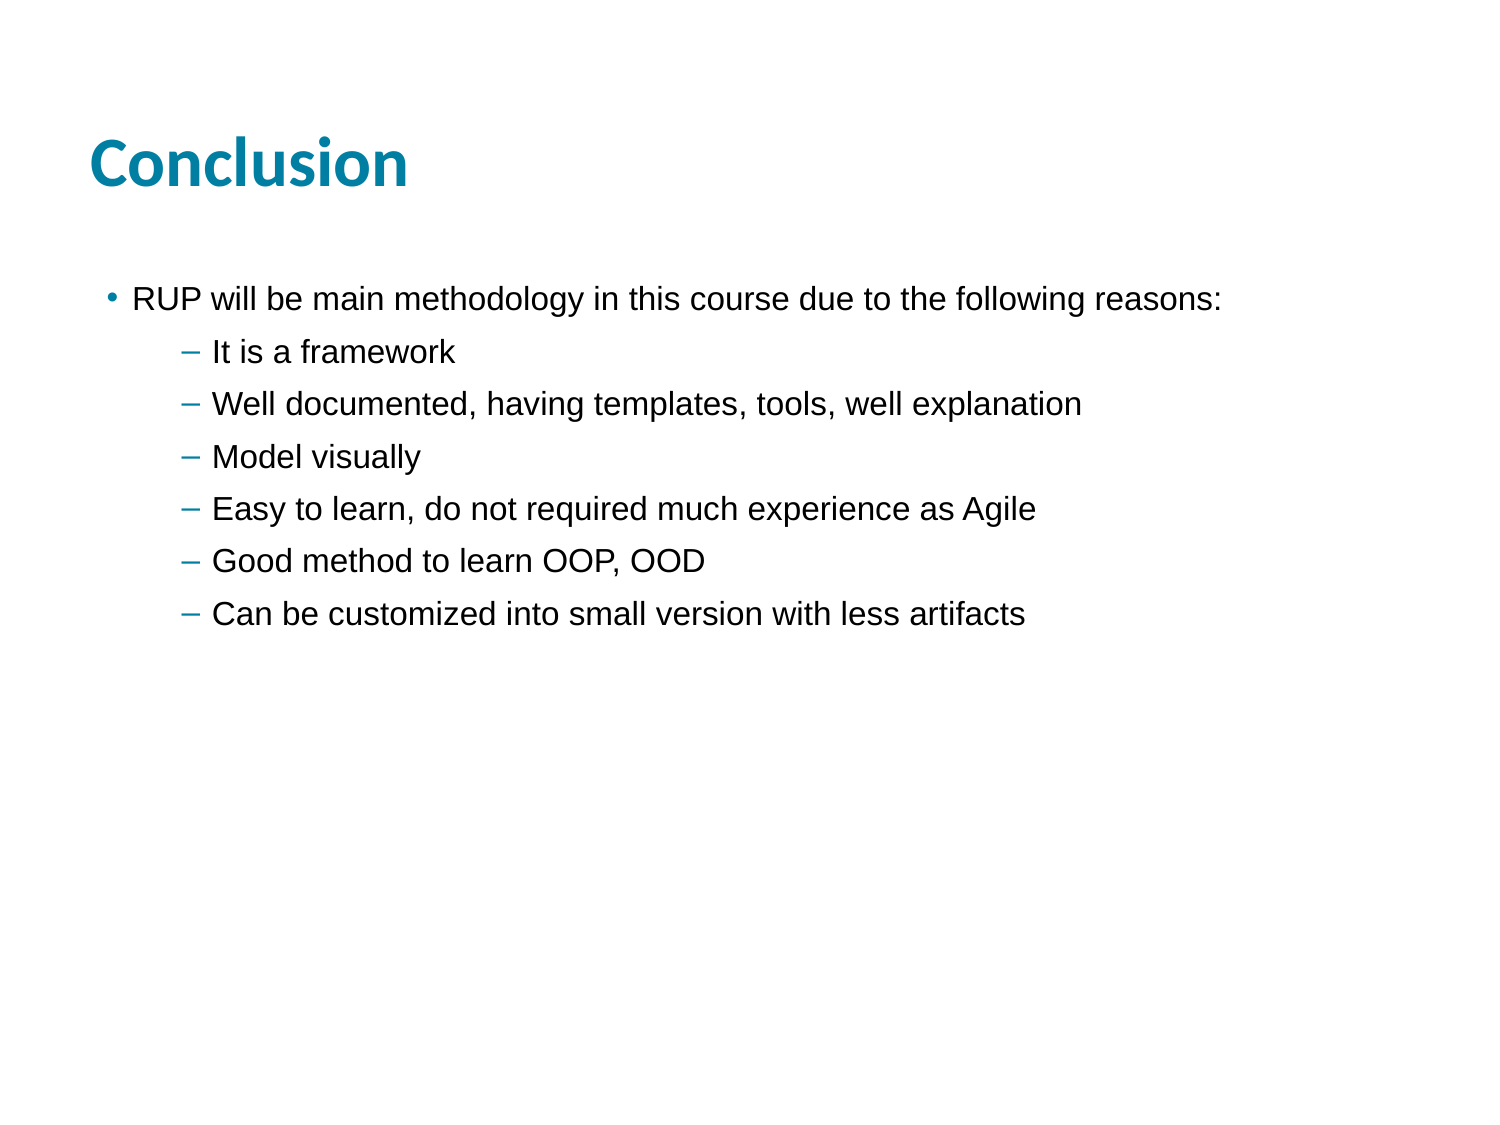

# Conclusion
RUP will be main methodology in this course due to the following reasons:
It is a framework
Well documented, having templates, tools, well explanation
Model visually
Easy to learn, do not required much experience as Agile
Good method to learn OOP, OOD
Can be customized into small version with less artifacts